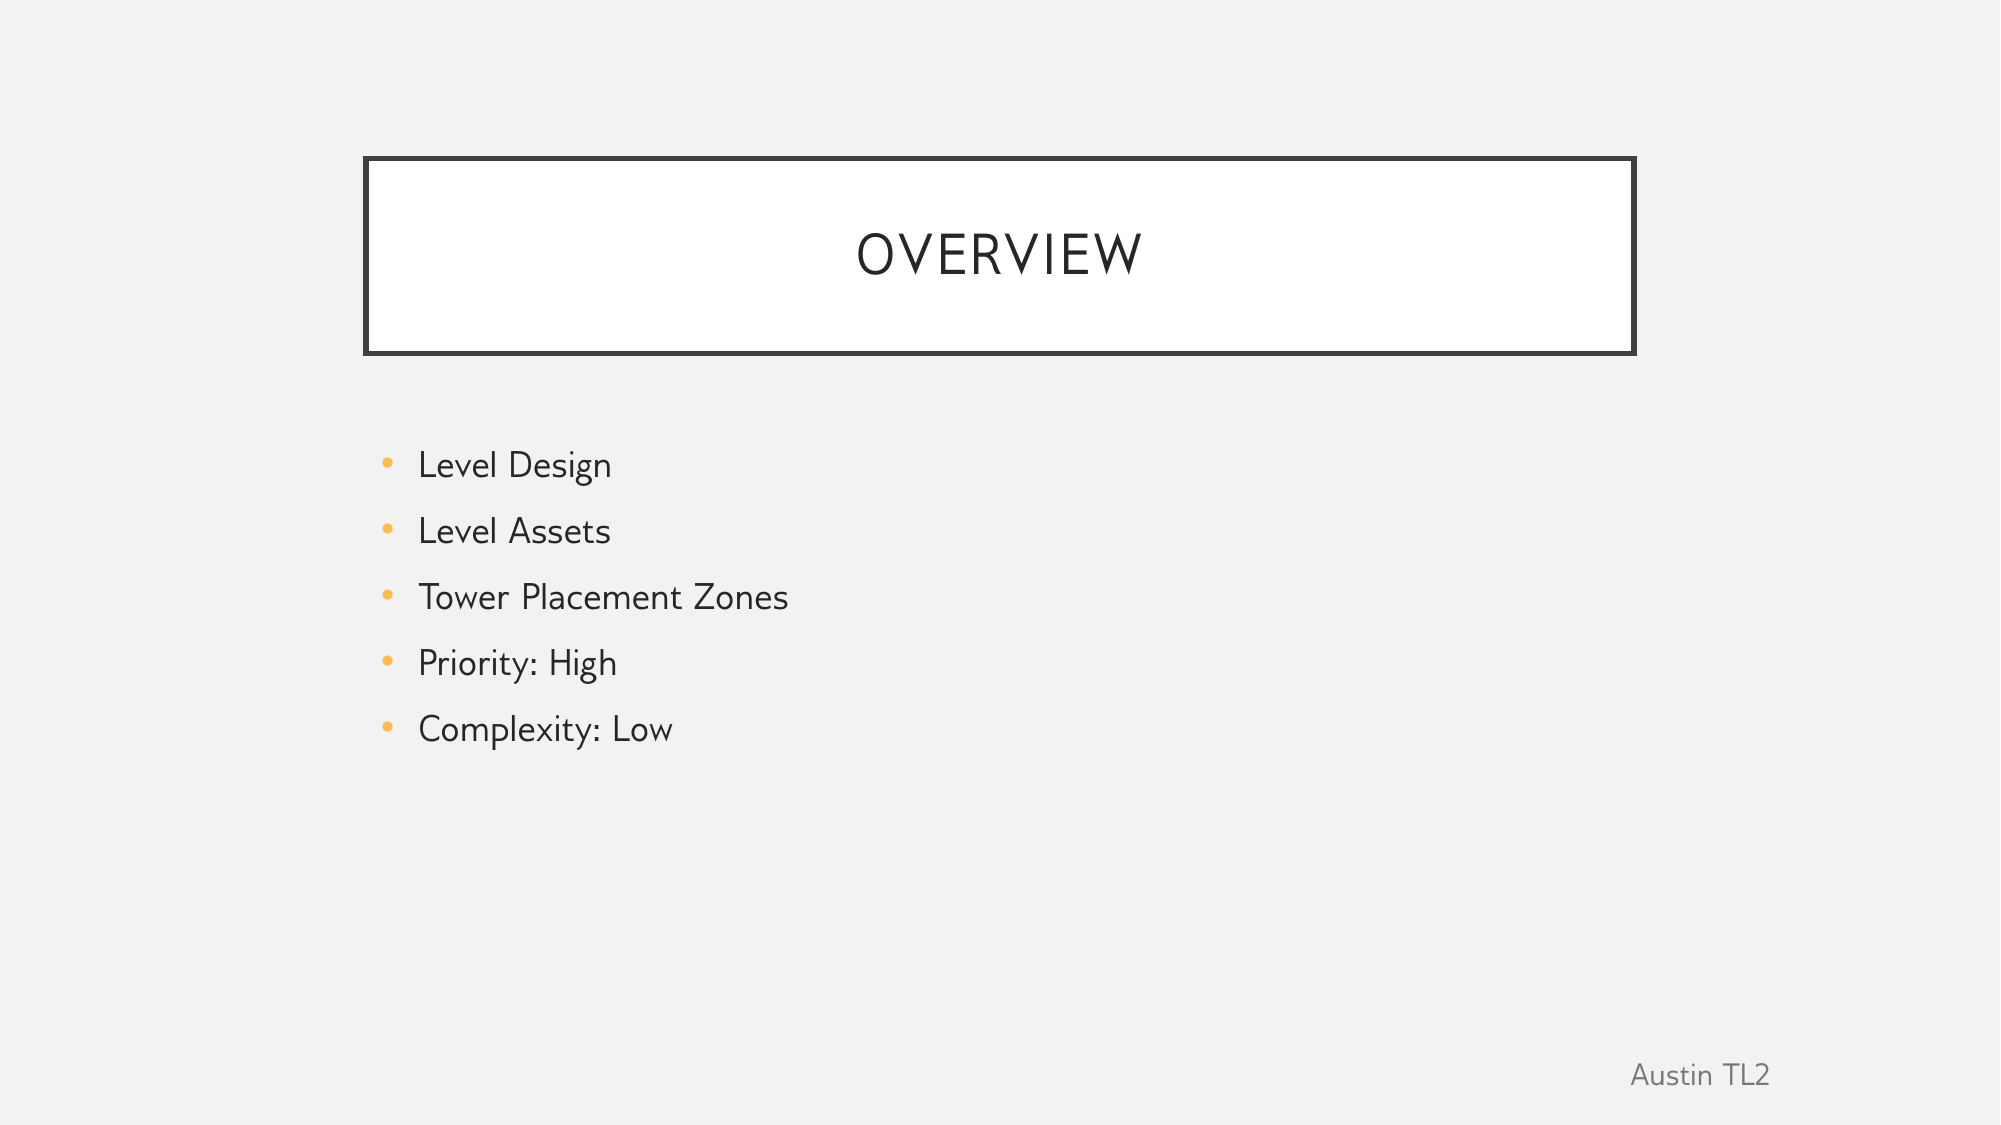

# Overview
Level Design
Level Assets
Tower Placement Zones
Priority: High
Complexity: Low
Austin TL2